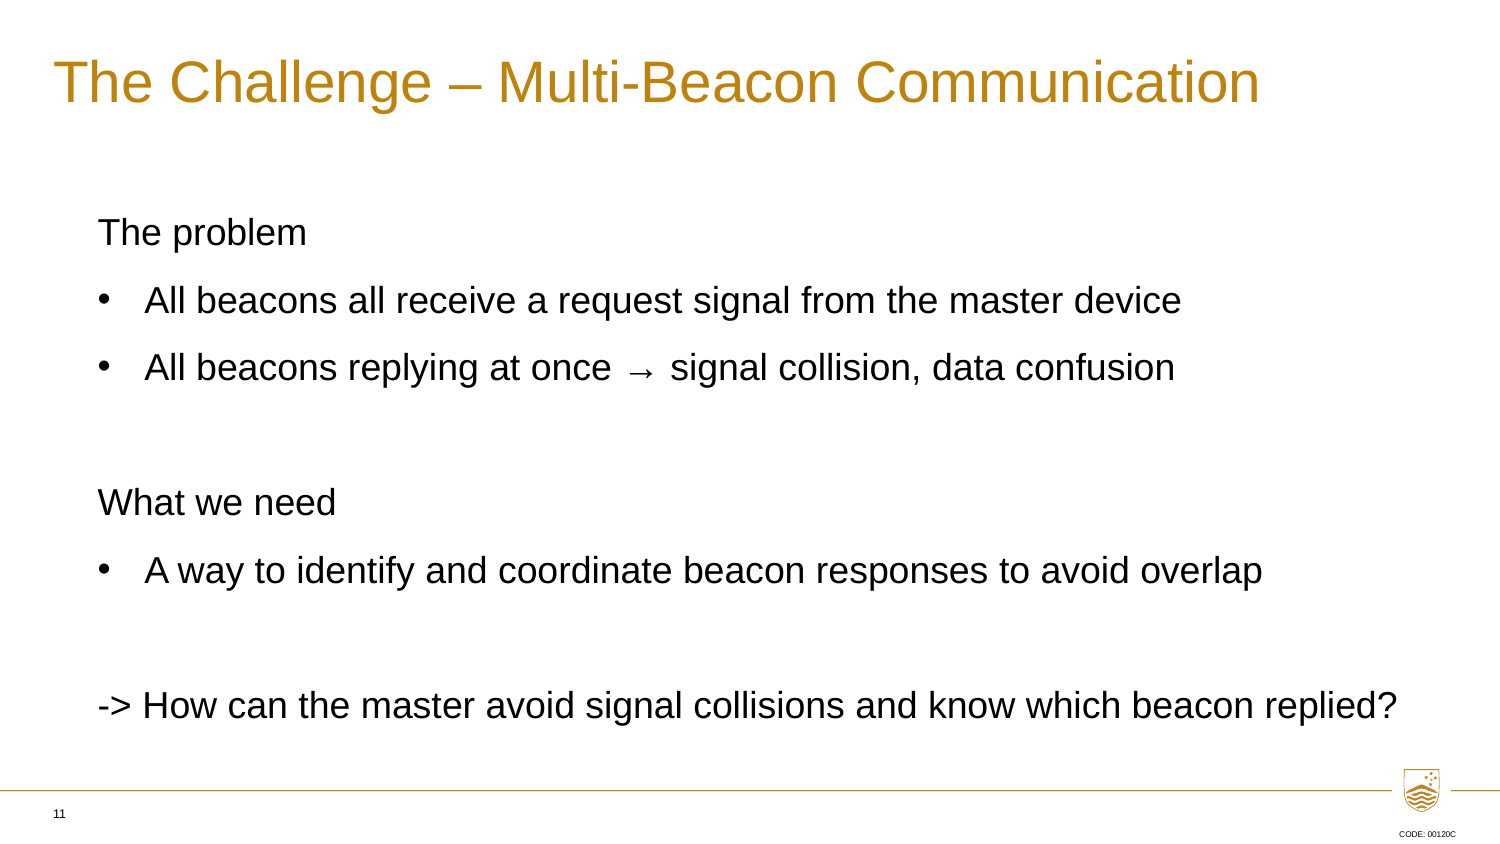

The Challenge – Multi-Beacon Communication
The problem
All beacons all receive a request signal from the master device
All beacons replying at once → signal collision, data confusion

What we need
A way to identify and coordinate beacon responses to avoid overlap

-> How can the master avoid signal collisions and know which beacon replied?

11
DD MMM YY